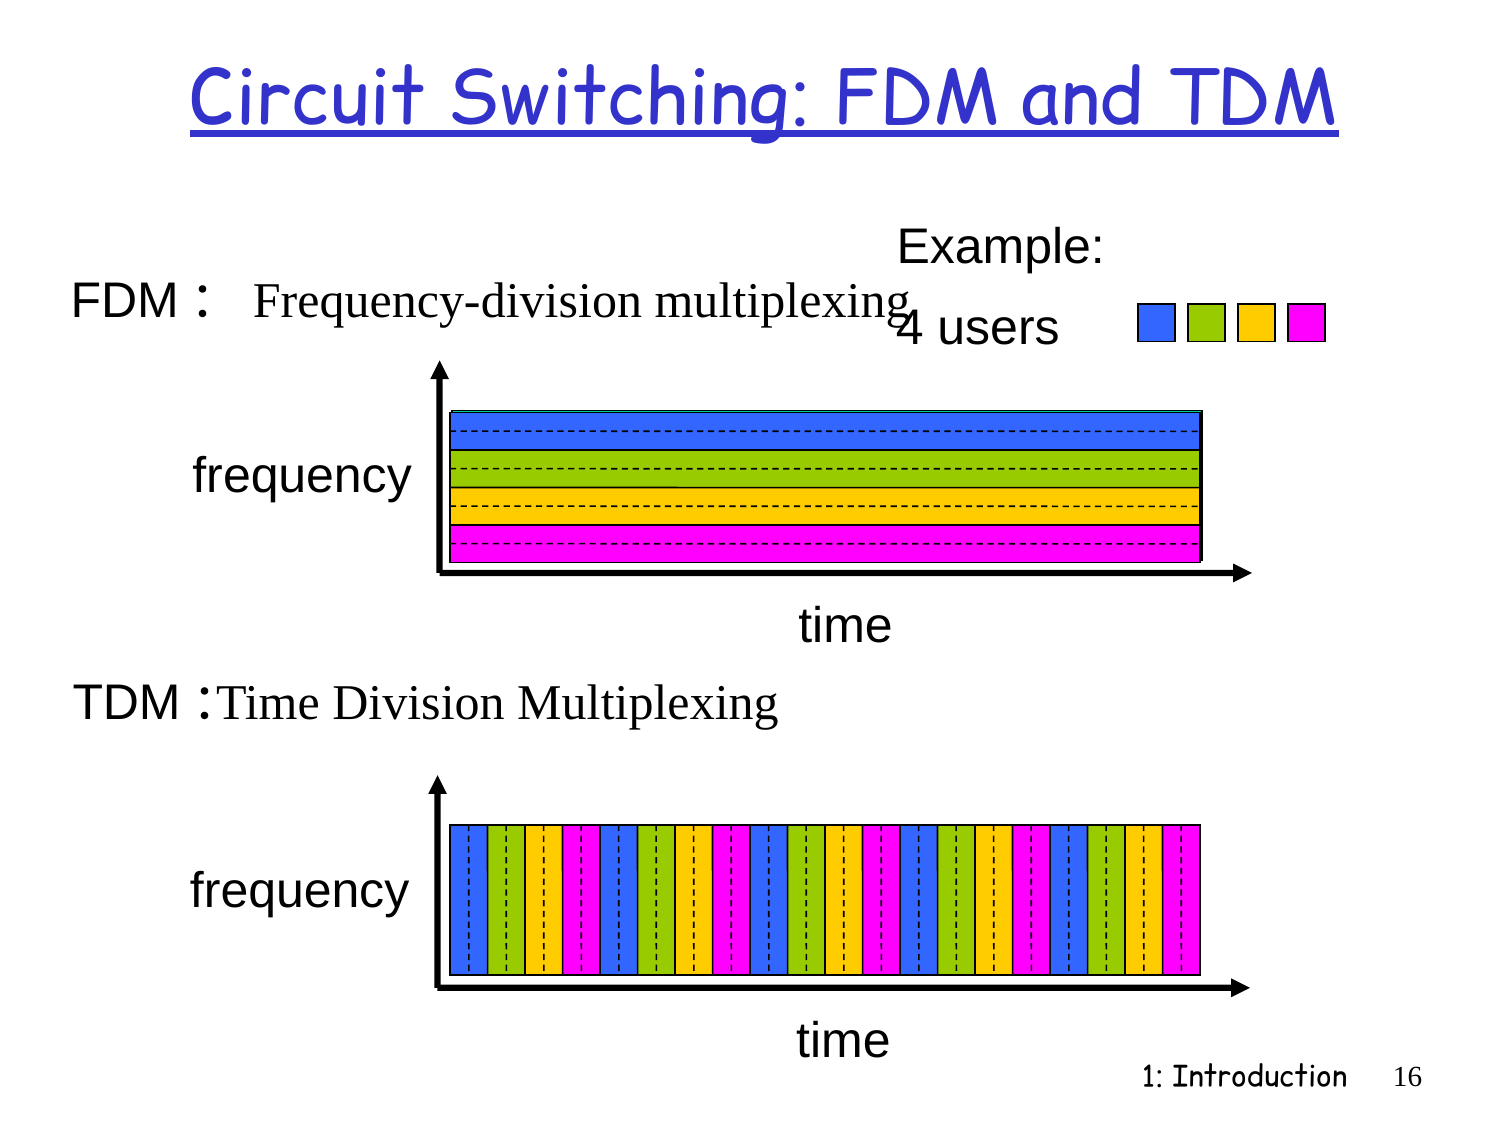

# Circuit Switching: FDM and TDM
Example:
4 users

FDM：Frequency-division multiplexing

frequency

time

TDM：

frequency

time
Time Division Multiplexing

1: Introduction
16